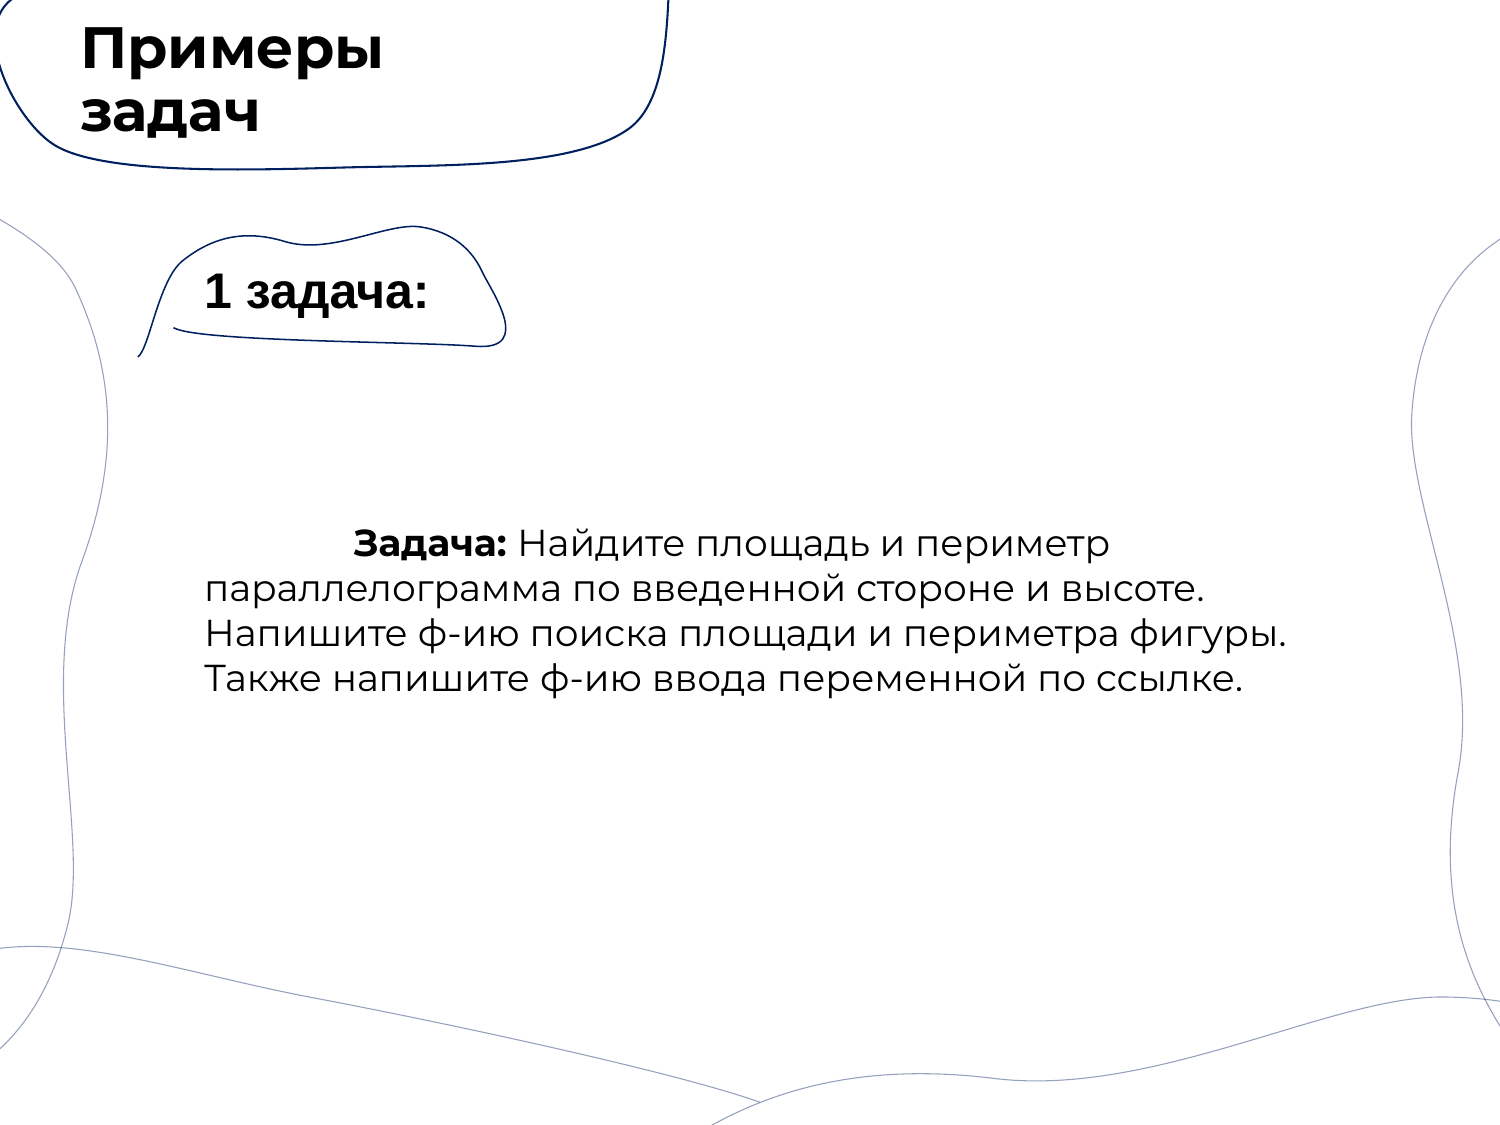

# Примеры задач

1 задача:

	Задача: Найдите площадь и периметр параллелограмма по введенной стороне и высоте. Напишите ф-ию поиска площади и периметра фигуры. Также напишите ф-ию ввода переменной по ссылке.